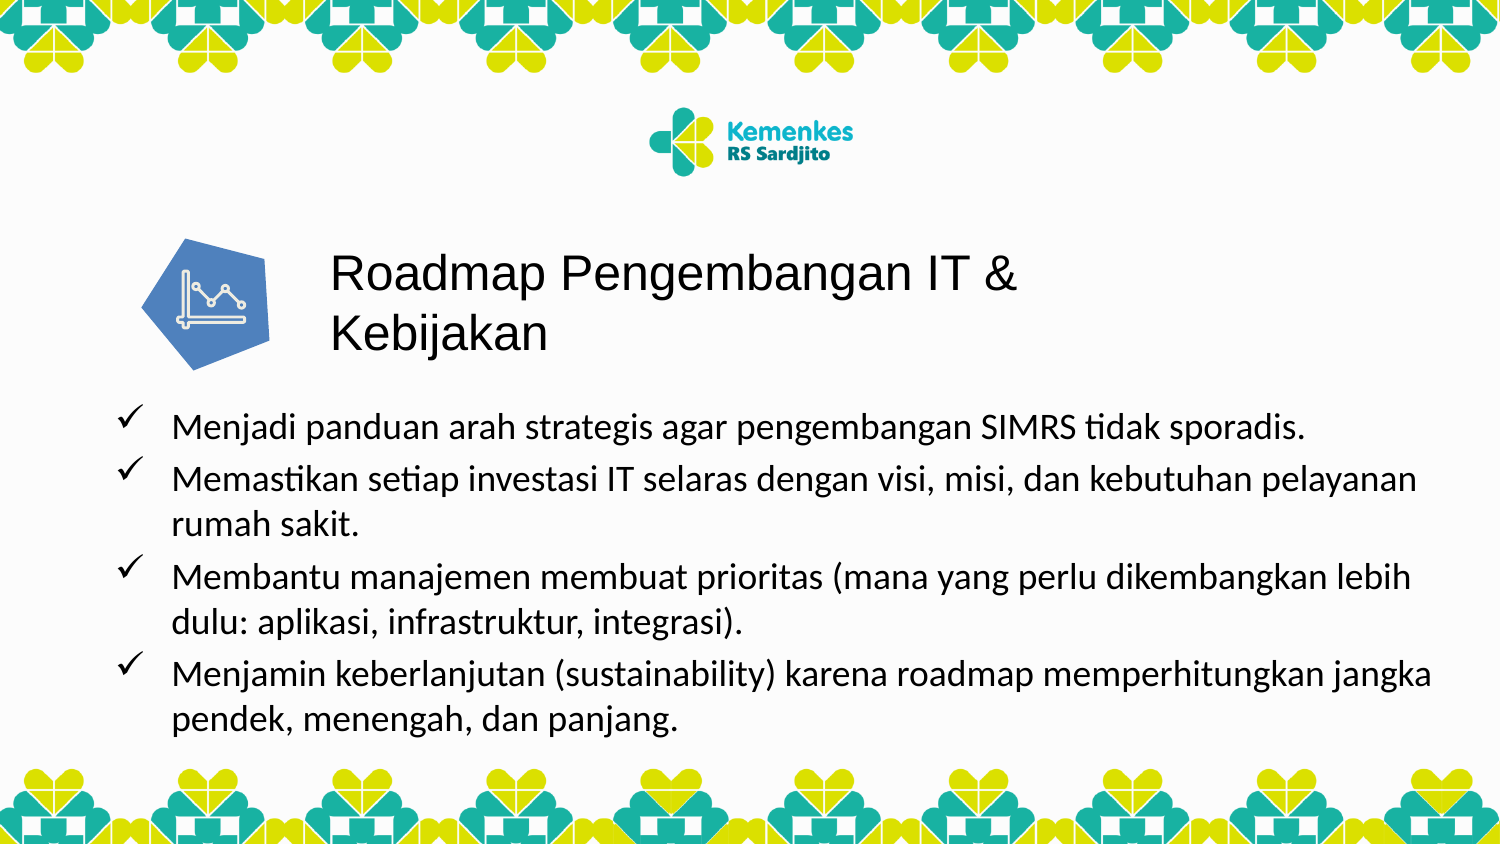

Roadmap Pengembangan IT & Kebijakan

Menjadi panduan arah strategis agar pengembangan SIMRS tidak sporadis.
Memastikan setiap investasi IT selaras dengan visi, misi, dan kebutuhan pelayanan rumah sakit.
Membantu manajemen membuat prioritas (mana yang perlu dikembangkan lebih dulu: aplikasi, infrastruktur, integrasi).
Menjamin keberlanjutan (sustainability) karena roadmap memperhitungkan jangka pendek, menengah, dan panjang.